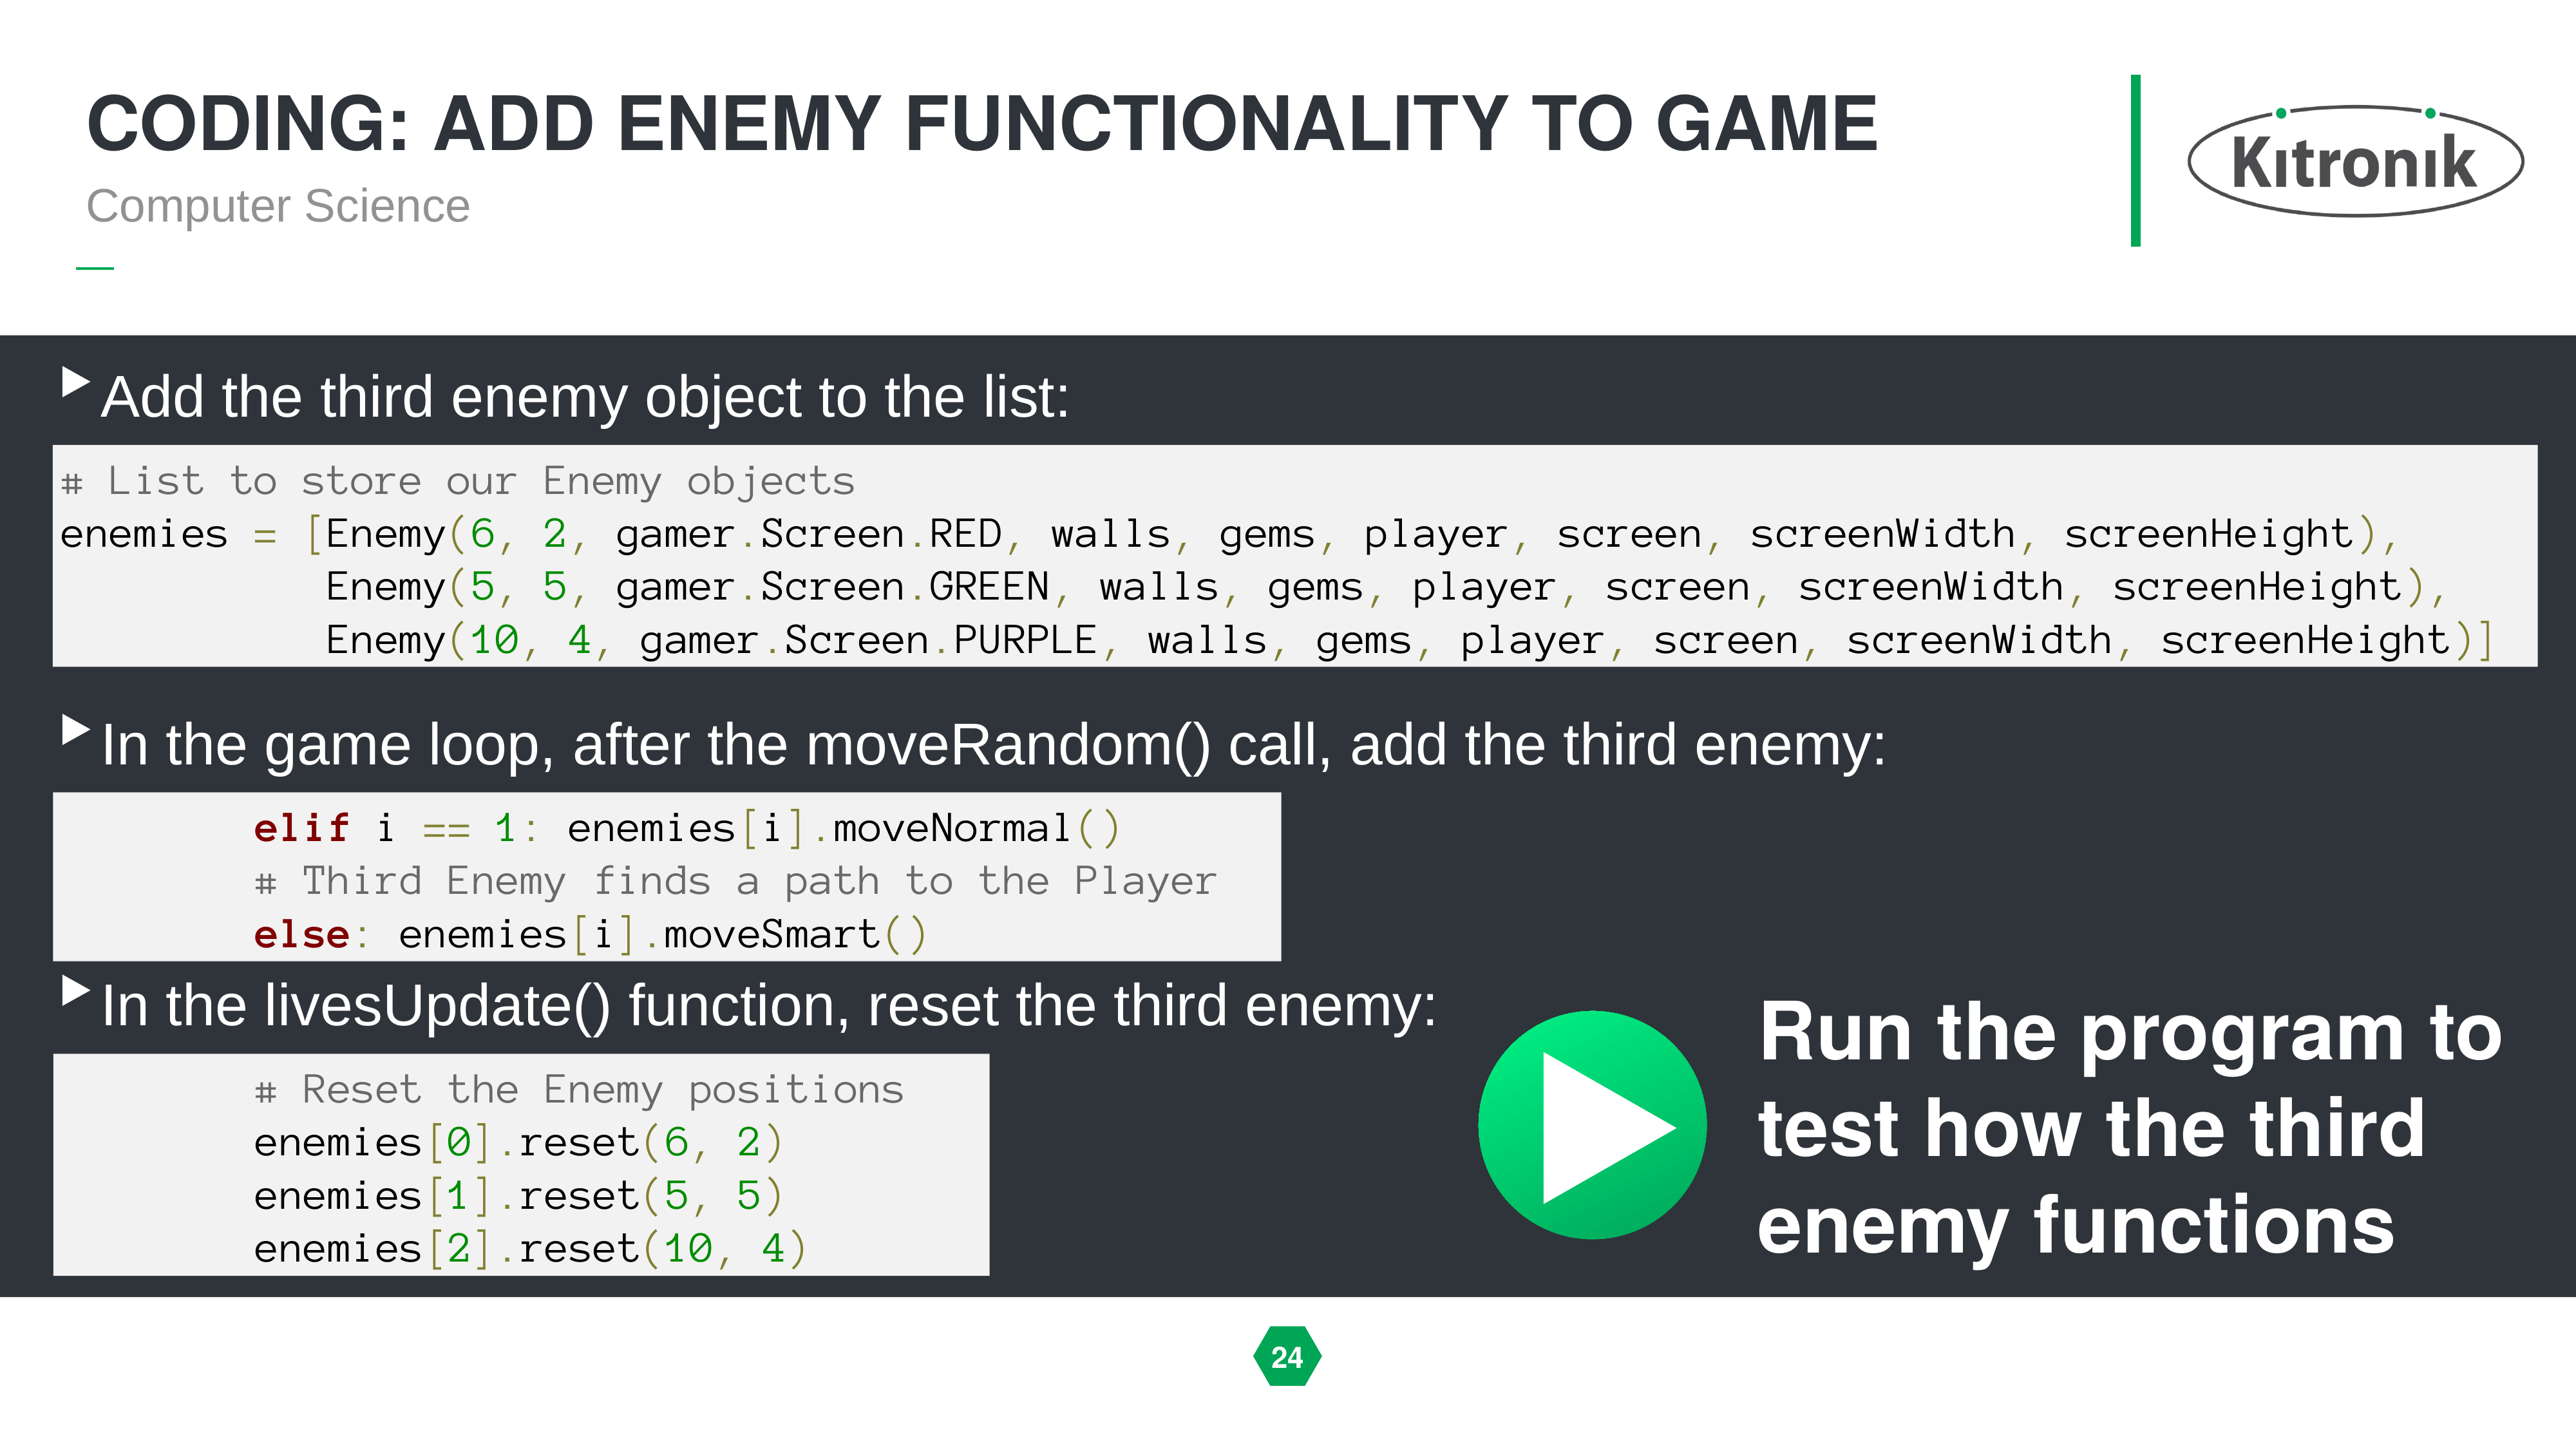

# Coding: add enemy functionality to game
Computer Science

Add the third enemy object to the list:

In the game loop, after the moveRandom() call, add the third enemy:

In the livesUpdate() function, reset the third enemy:
# List to store our Enemy objects
enemies = [Enemy(6, 2, gamer.Screen.RED, walls, gems, player, screen, screenWidth, screenHeight),
           Enemy(5, 5, gamer.Screen.GREEN, walls, gems, player, screen, screenWidth, screenHeight),
           Enemy(10, 4, gamer.Screen.PURPLE, walls, gems, player, screen, screenWidth, screenHeight)]
		elif i == 1: enemies[i].moveNormal()
		# Third Enemy finds a path to the Player
		else: enemies[i].moveSmart()
Run the program to test how the third enemy functions

		# Reset the Enemy positions
		enemies[0].reset(6, 2)
		enemies[1].reset(5, 5)
		enemies[2].reset(10, 4)

24